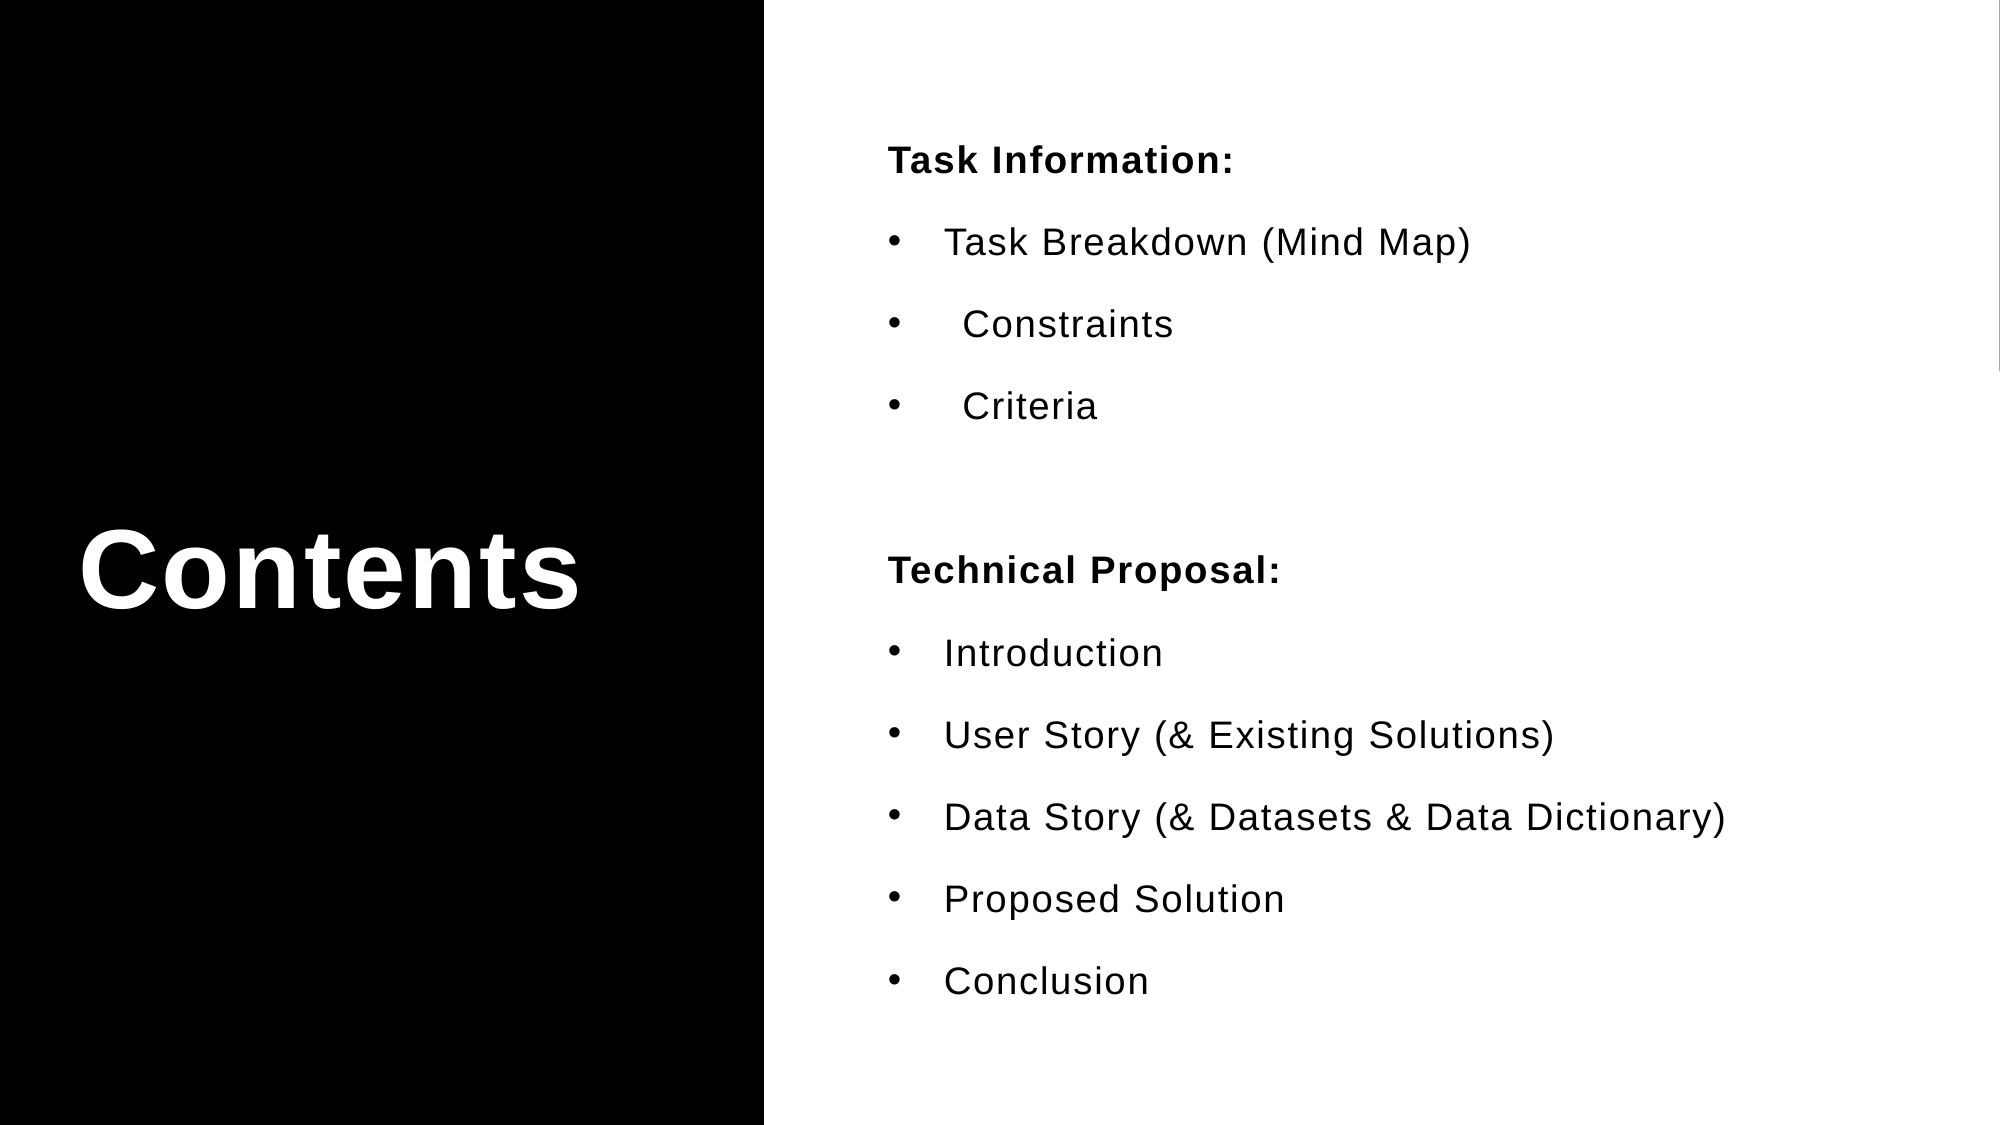

# Contents
Task Information:
Task Breakdown (Mind Map)
Constraints
Criteria

Technical Proposal:
Introduction
User Story (& Existing Solutions)
Data Story (& Datasets & Data Dictionary)
Proposed Solution
Conclusion